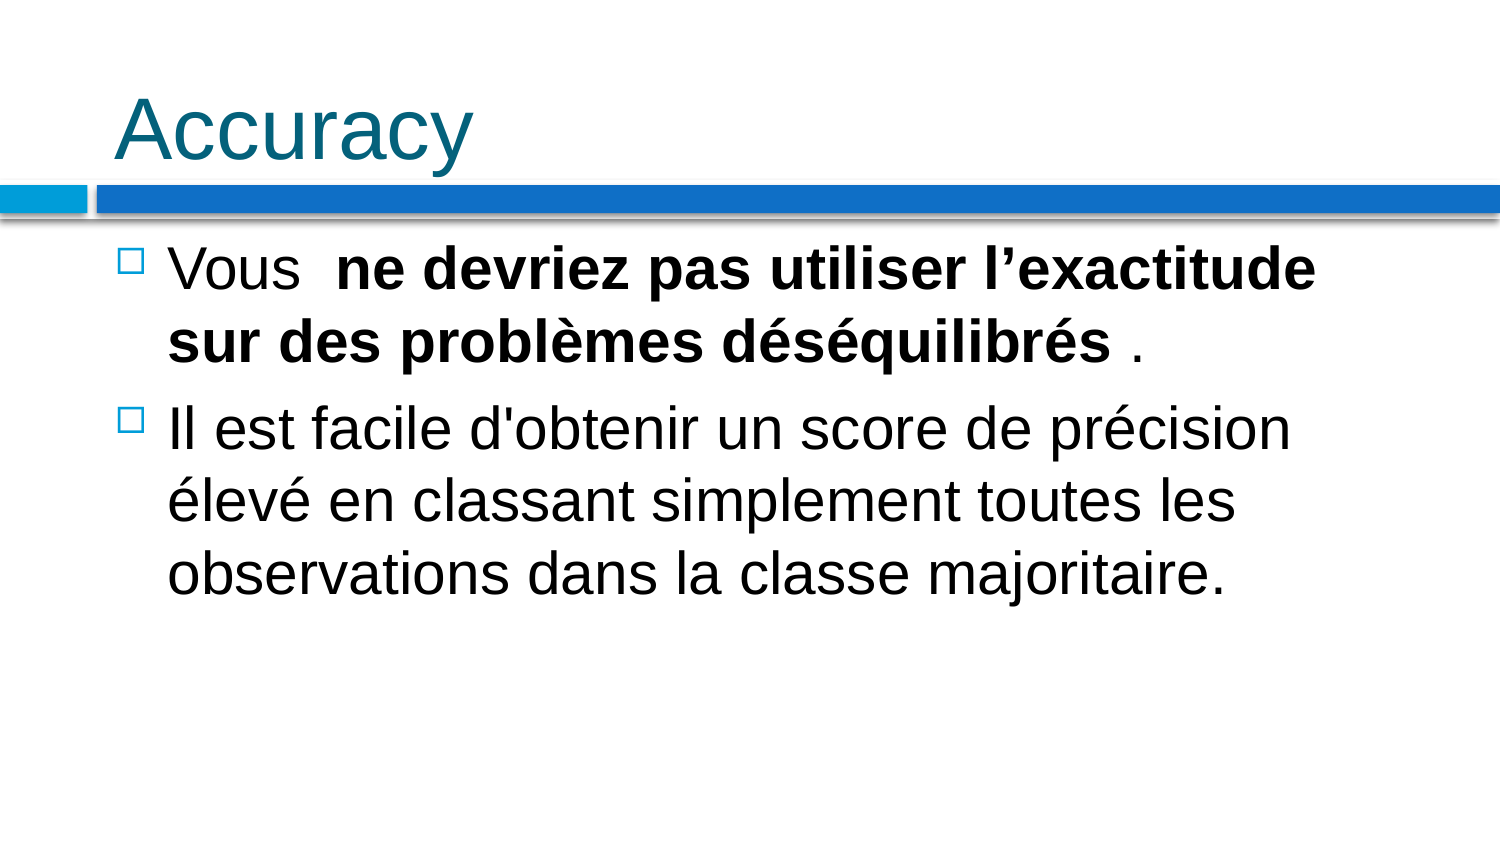

# Accuracy
Vous  ne devriez pas utiliser l’exactitude sur des problèmes déséquilibrés .
Il est facile d'obtenir un score de précision élevé en classant simplement toutes les observations dans la classe majoritaire.